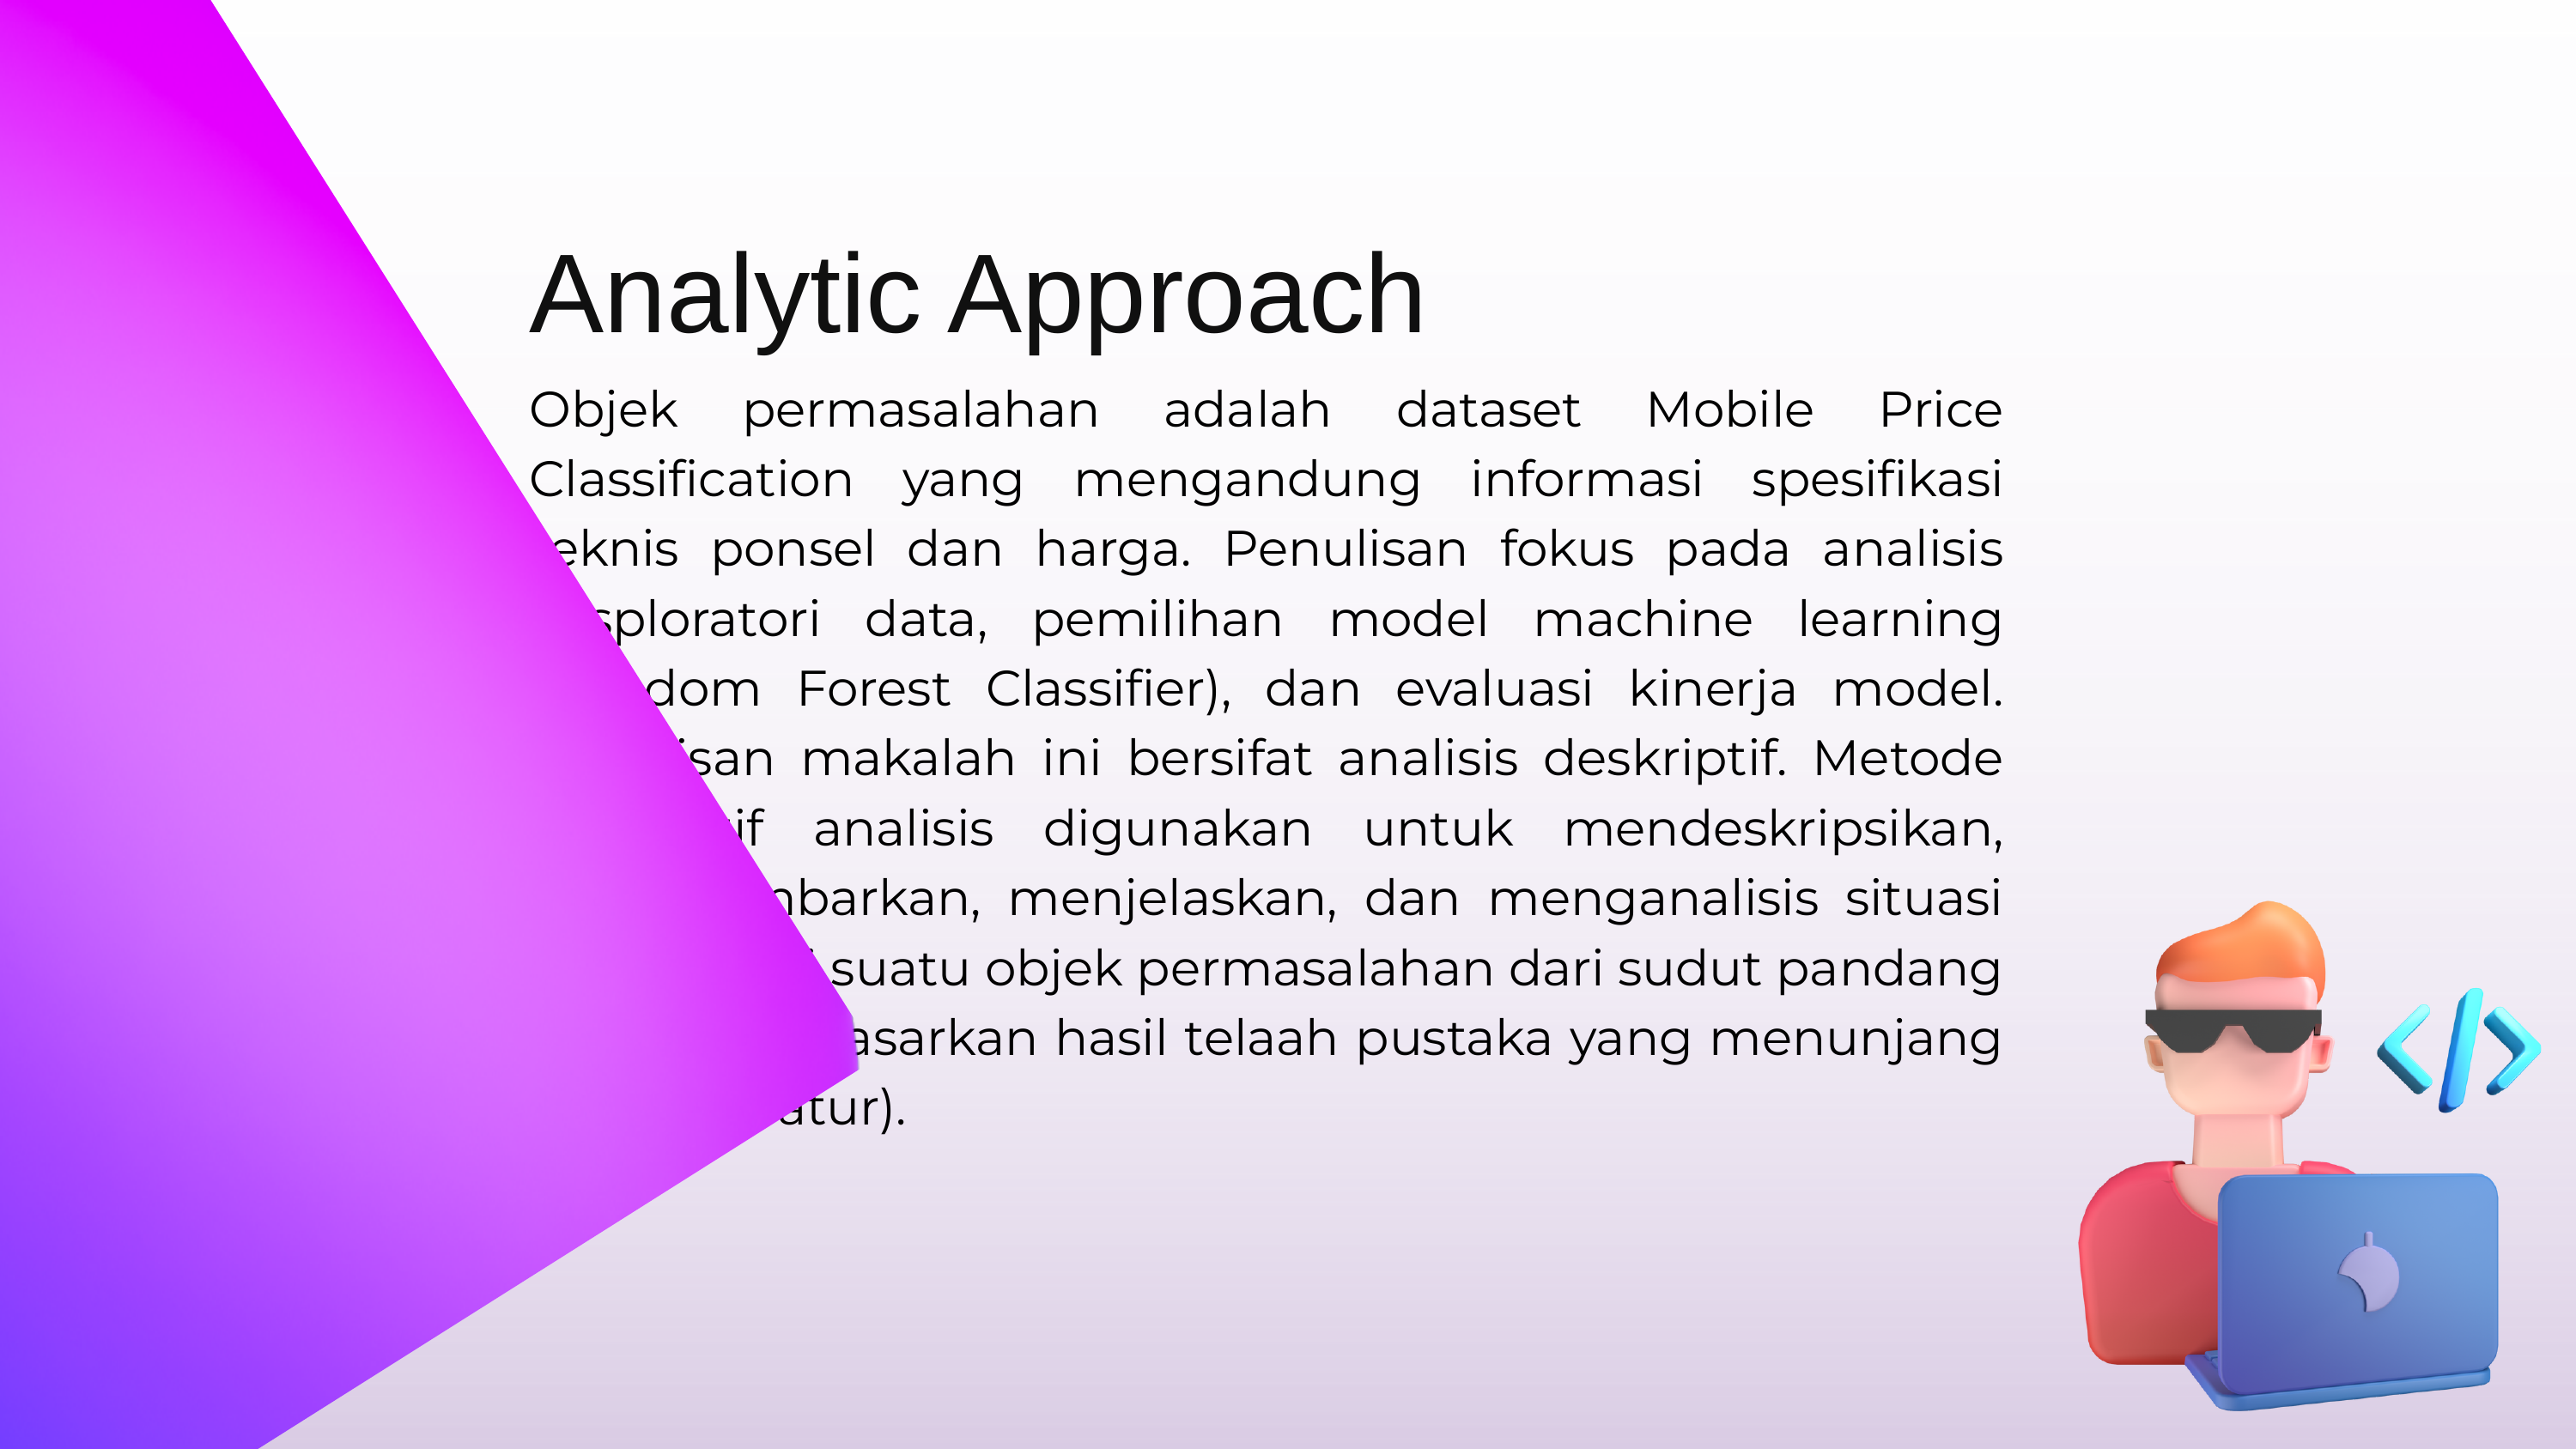

Analytic Approach
Objek permasalahan adalah dataset Mobile Price Classification yang mengandung informasi spesifikasi teknis ponsel dan harga. Penulisan fokus pada analisis eksploratori data, pemilihan model machine learning (Random Forest Classifier), dan evaluasi kinerja model. Penulisan makalah ini bersifat analisis deskriptif. Metode deskriptif analisis digunakan untuk mendeskripsikan, menggambarkan, menjelaskan, dan menganalisis situasi dan kondisi suatu objek permasalahan dari sudut pandang penulis berdasarkan hasil telaah pustaka yang menunjang (studi literatur).